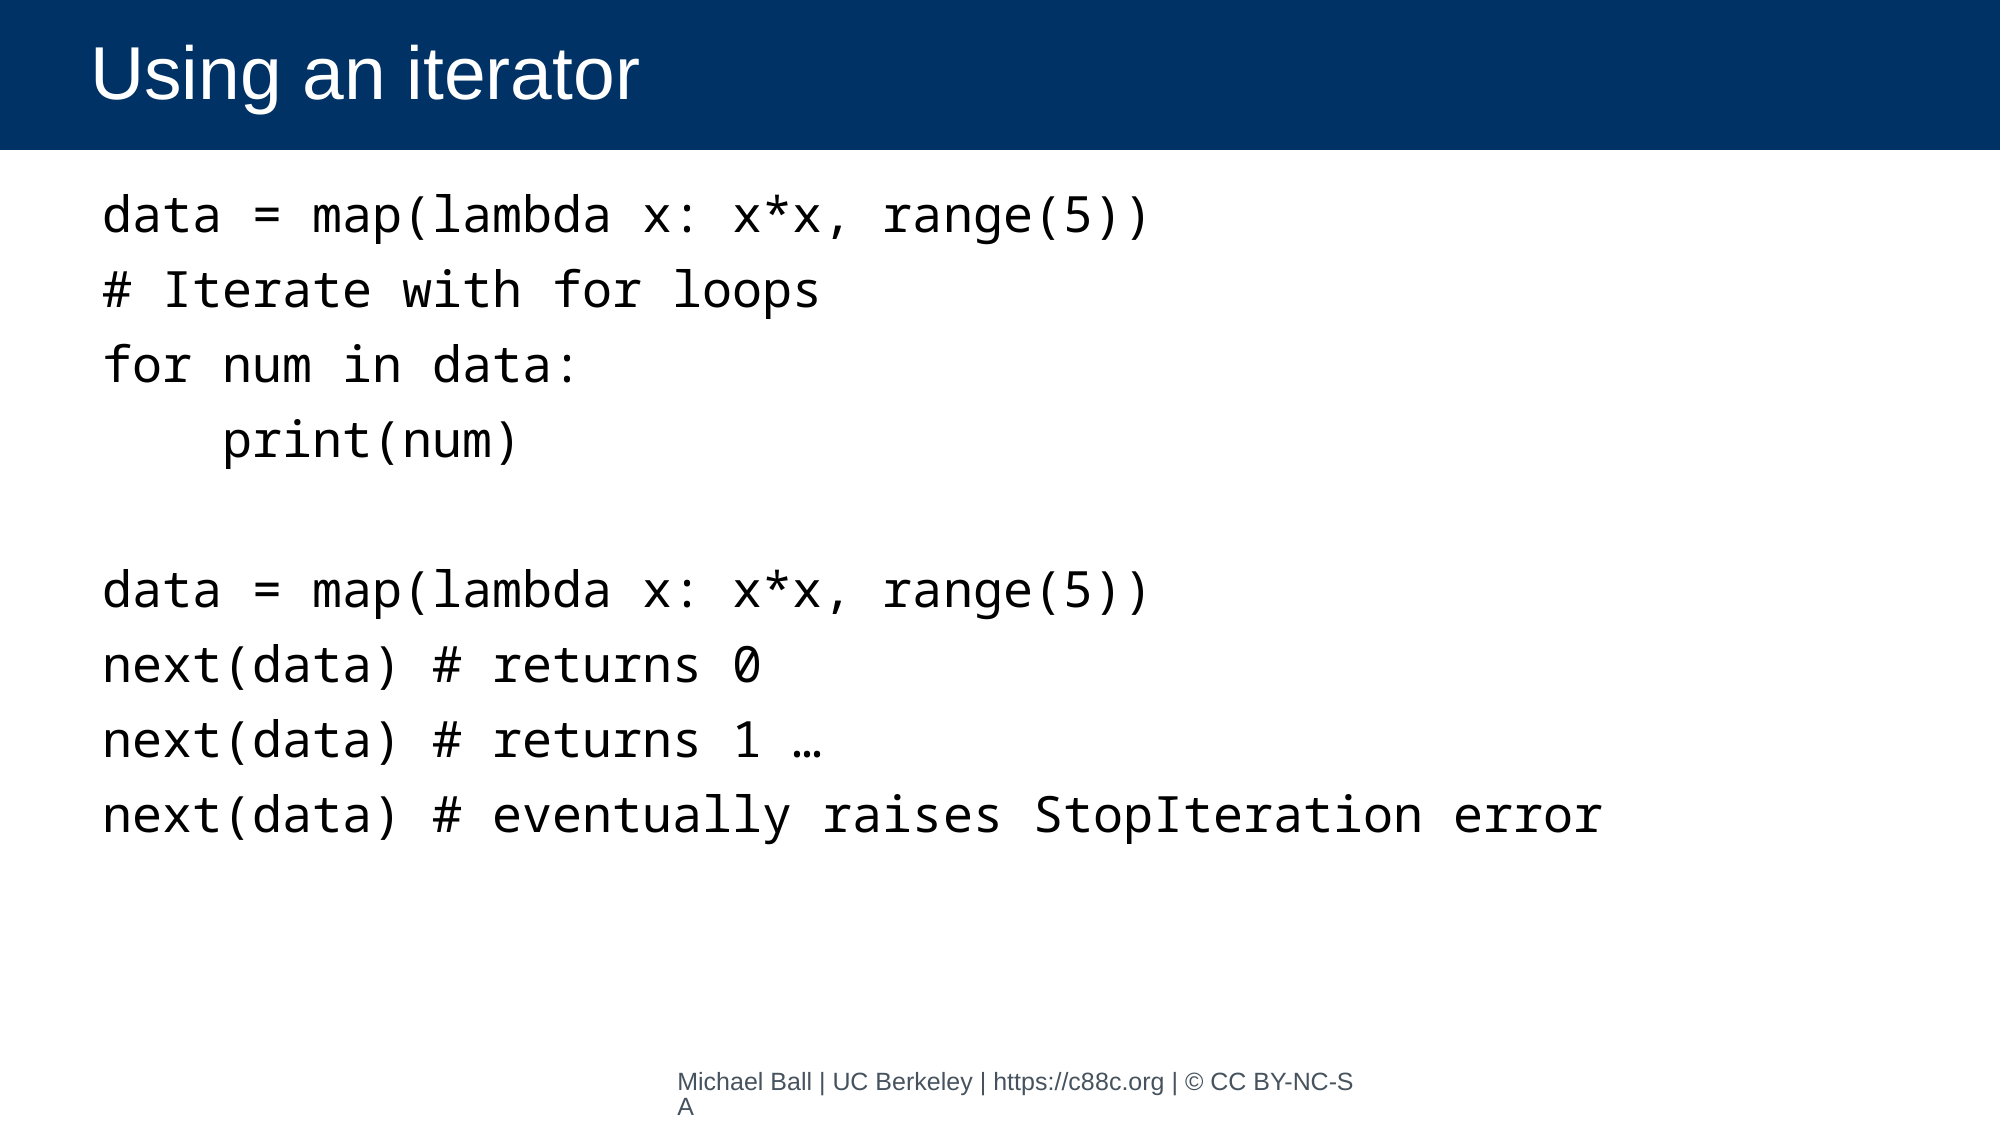

# Using an iterator
data = map(lambda x: x*x, range(5))
# Iterate with for loops
for num in data:
    print(num)

data = map(lambda x: x*x, range(5))
next(data) # returns 0
next(data) # returns 1 …
next(data) # eventually raises StopIteration error
Michael Ball | UC Berkeley | https://c88c.org | © CC BY-NC-SA